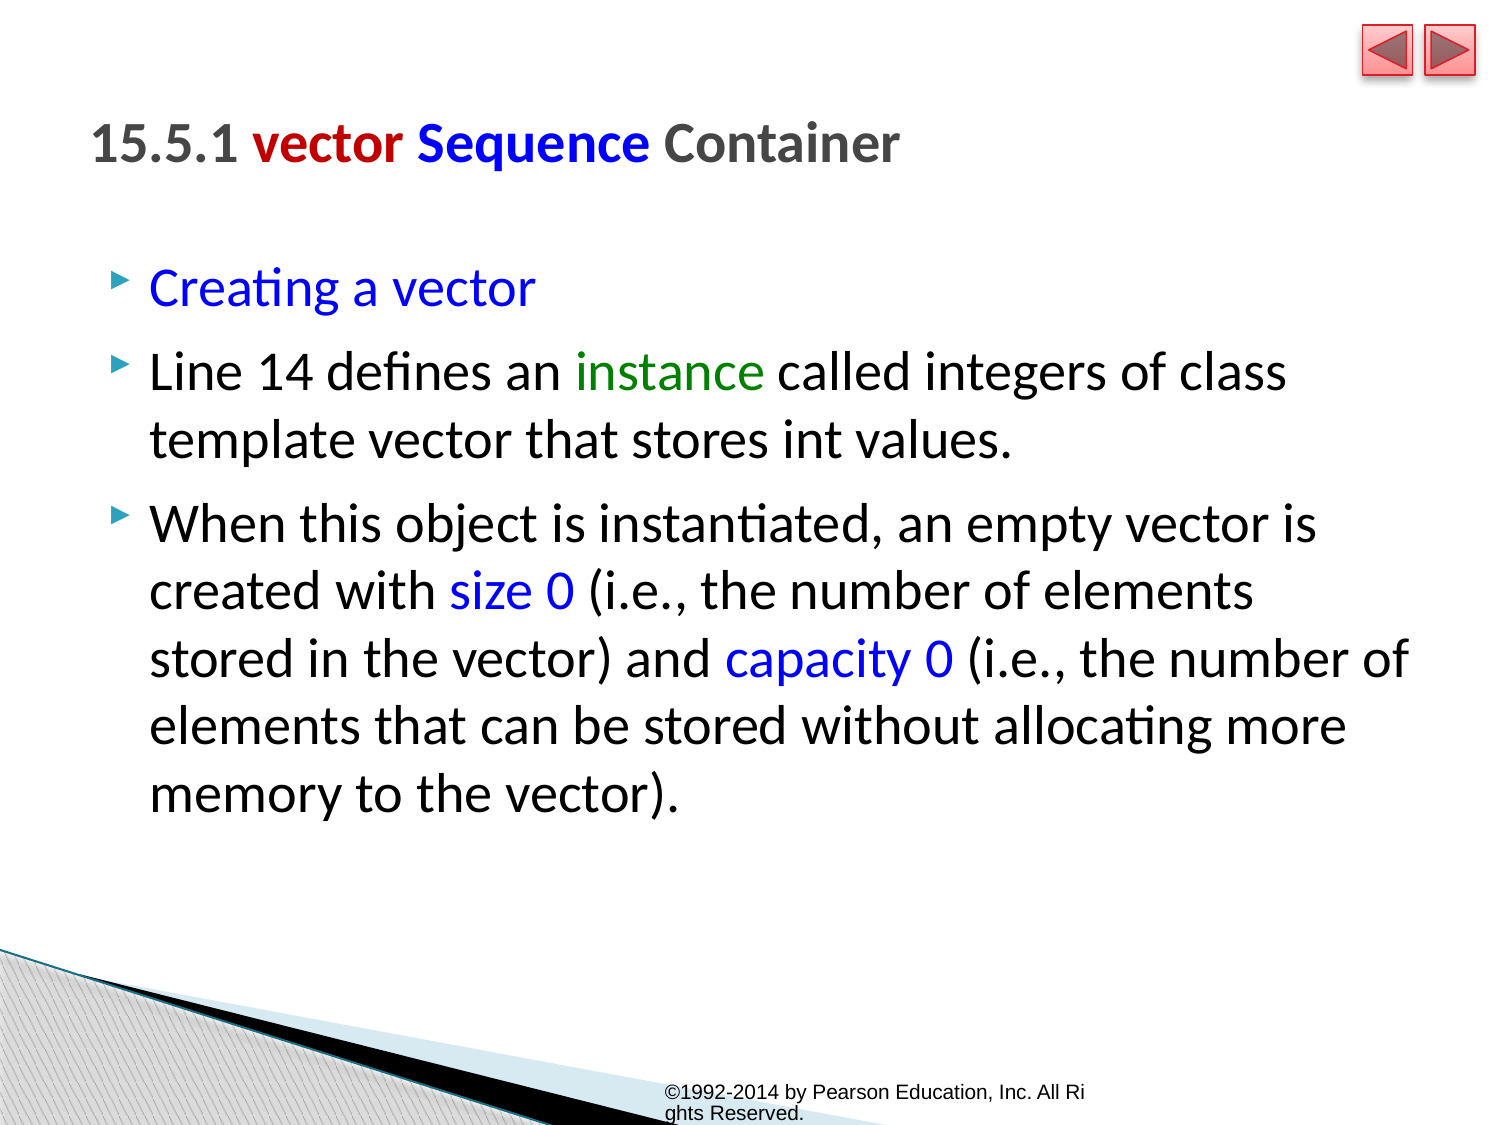

# 15.5.1 vector Sequence Container
Creating a vector
Line 14 defines an instance called integers of class template vector that stores int values.
When this object is instantiated, an empty vector is created with size 0 (i.e., the number of elements stored in the vector) and capacity 0 (i.e., the number of elements that can be stored without allocating more memory to the vector).
©1992-2014 by Pearson Education, Inc. All Rights Reserved.